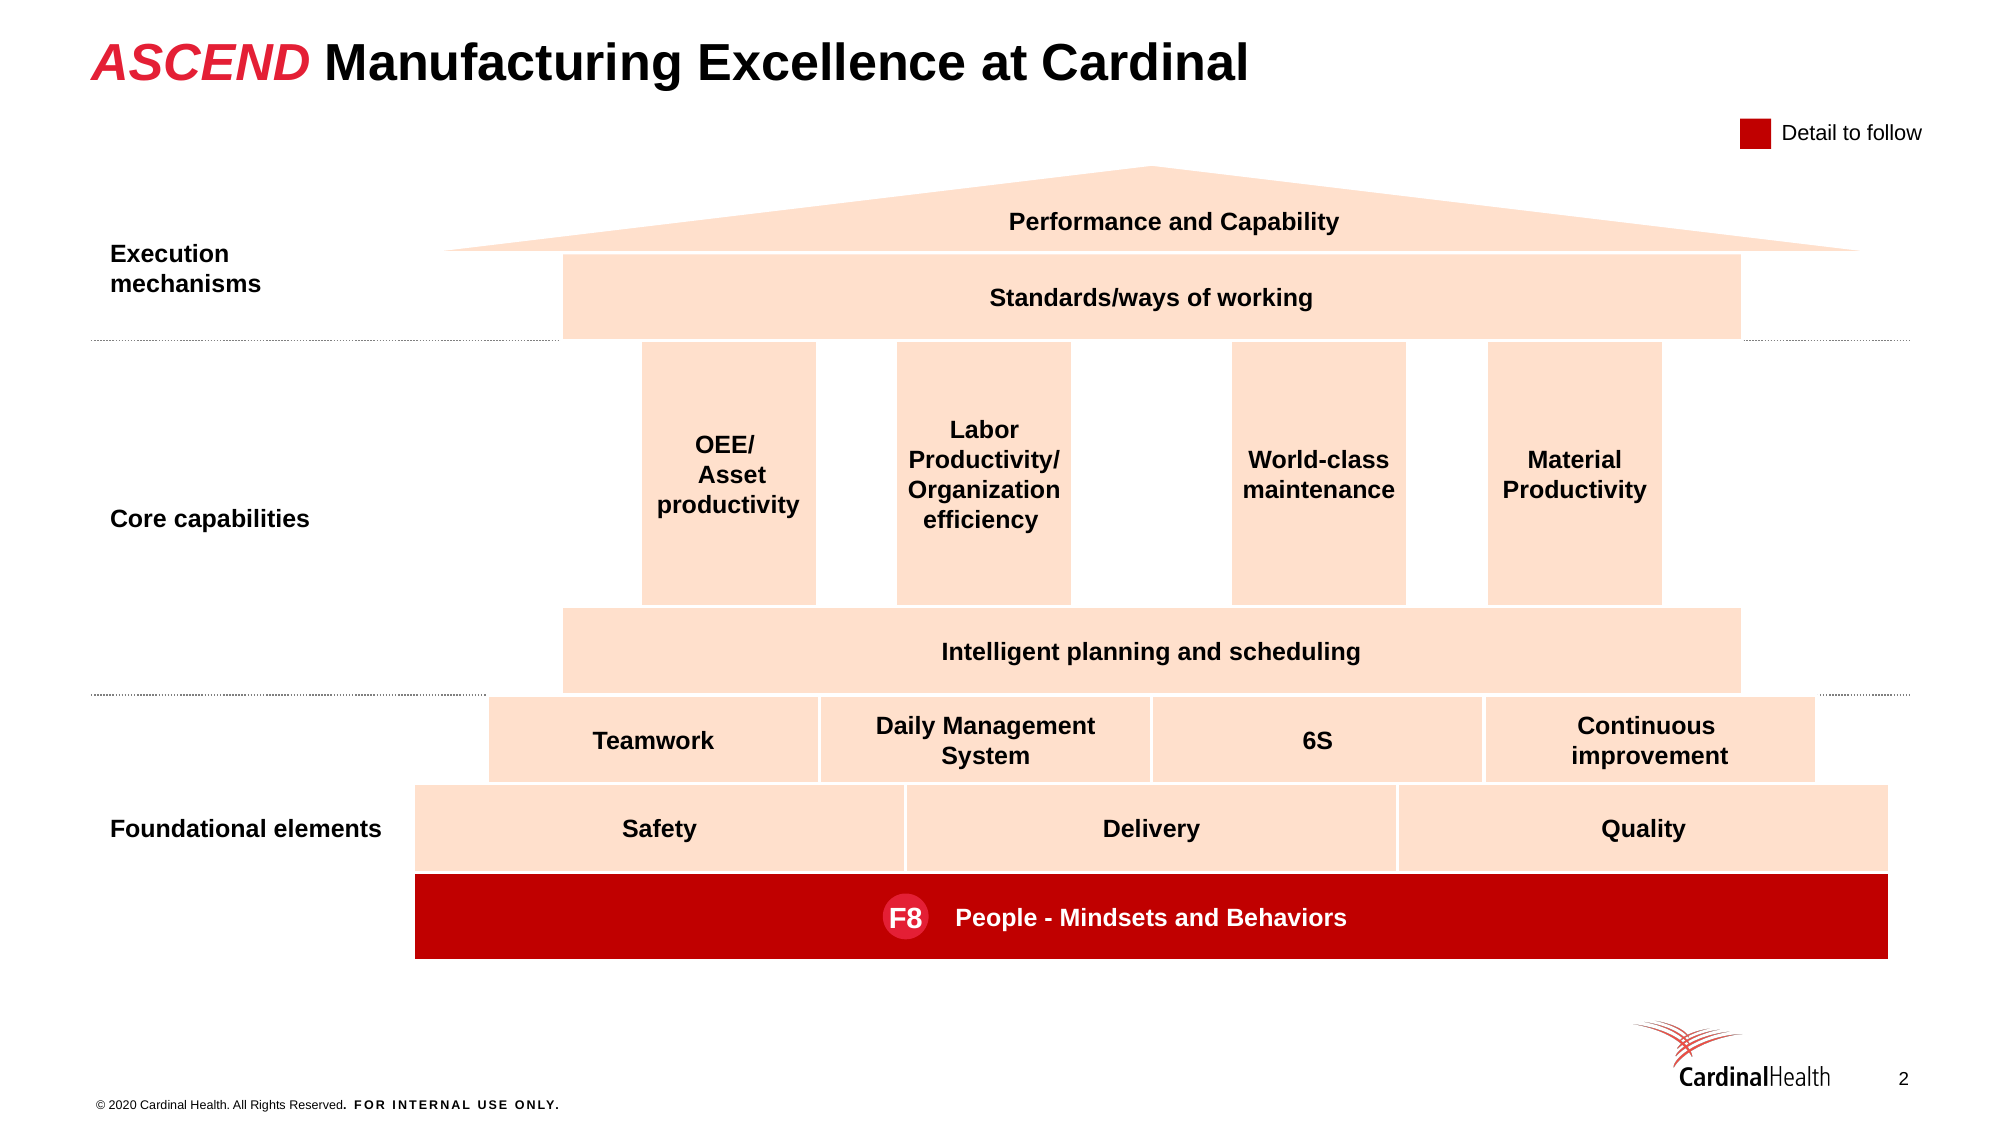

# ASCEND Manufacturing Excellence at Cardinal
Detail to follow

Performance and Capability
Execution mechanisms
Standards/ways of working
OEE/
 Asset productivity
Labor Productivity/ Organization efficiency
World-class maintenance
Material
Productivity
Core capabilities
Intelligent planning and scheduling
Teamwork
Daily Management System
6S
Continuous
improvement
Safety
Delivery
Quality
Foundational elements
People - Mindsets and Behaviors
F8